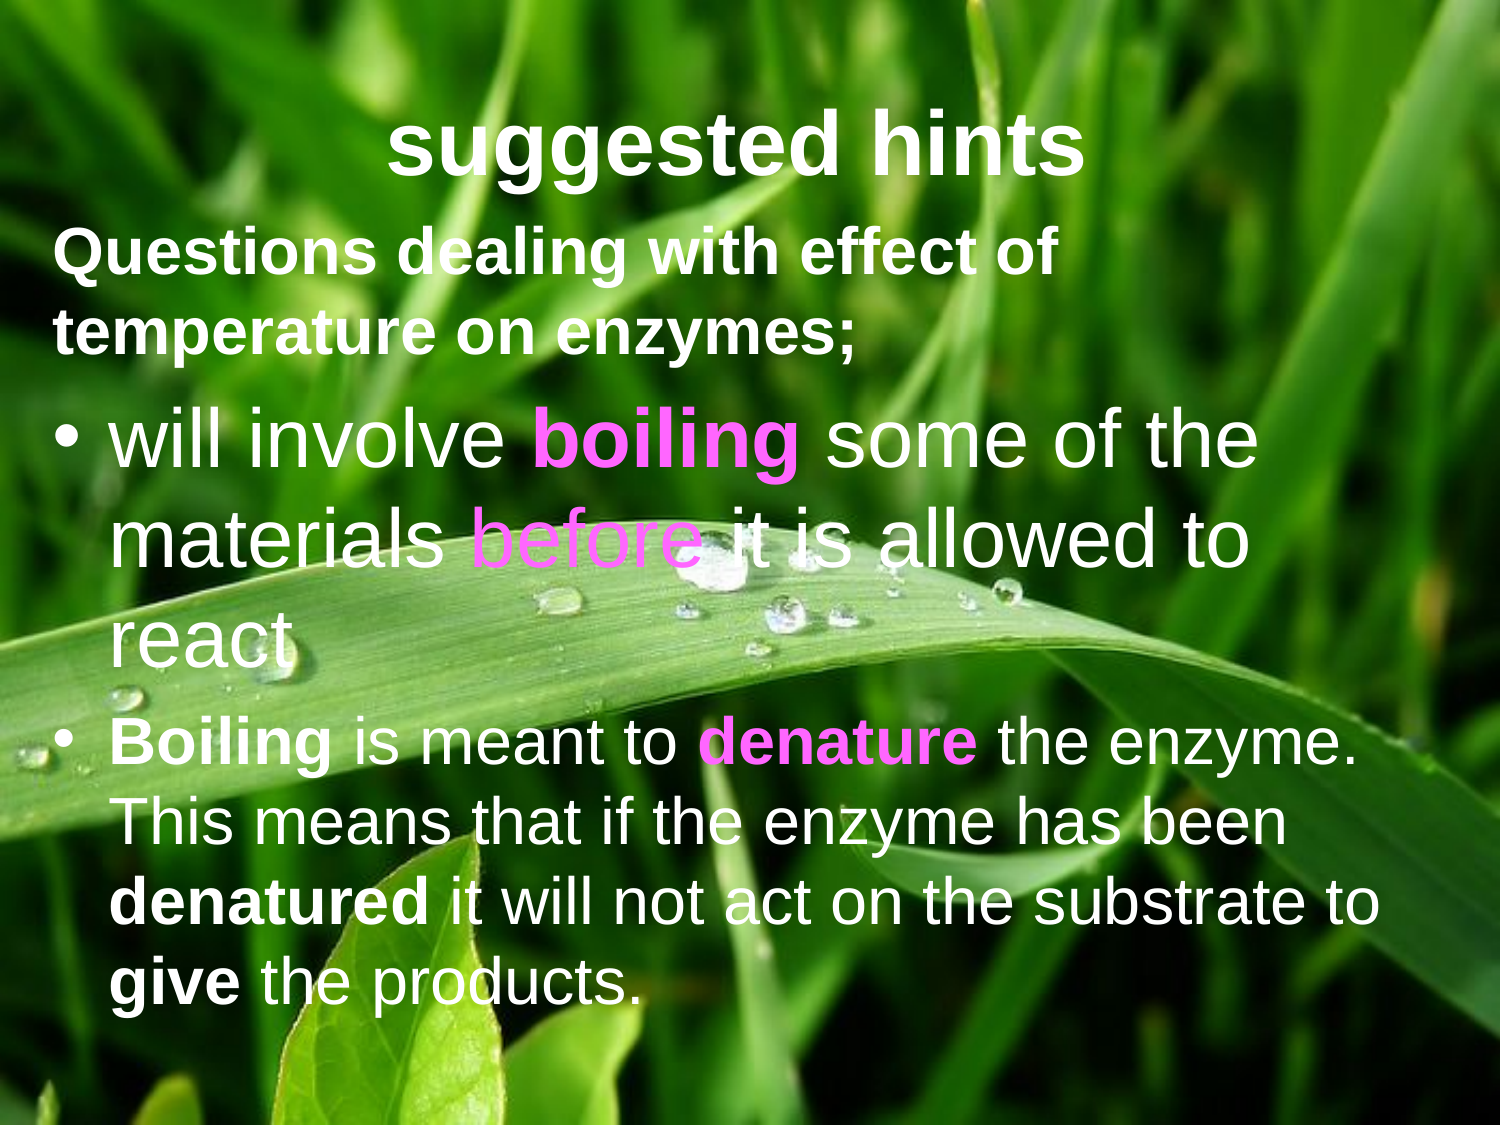

# suggested hints
Questions dealing with effect of temperature on enzymes;
will involve boiling some of the materials before it is allowed to react
Boiling is meant to denature the enzyme.  This means that if the enzyme has been denatured it will not act on the substrate to give the products.